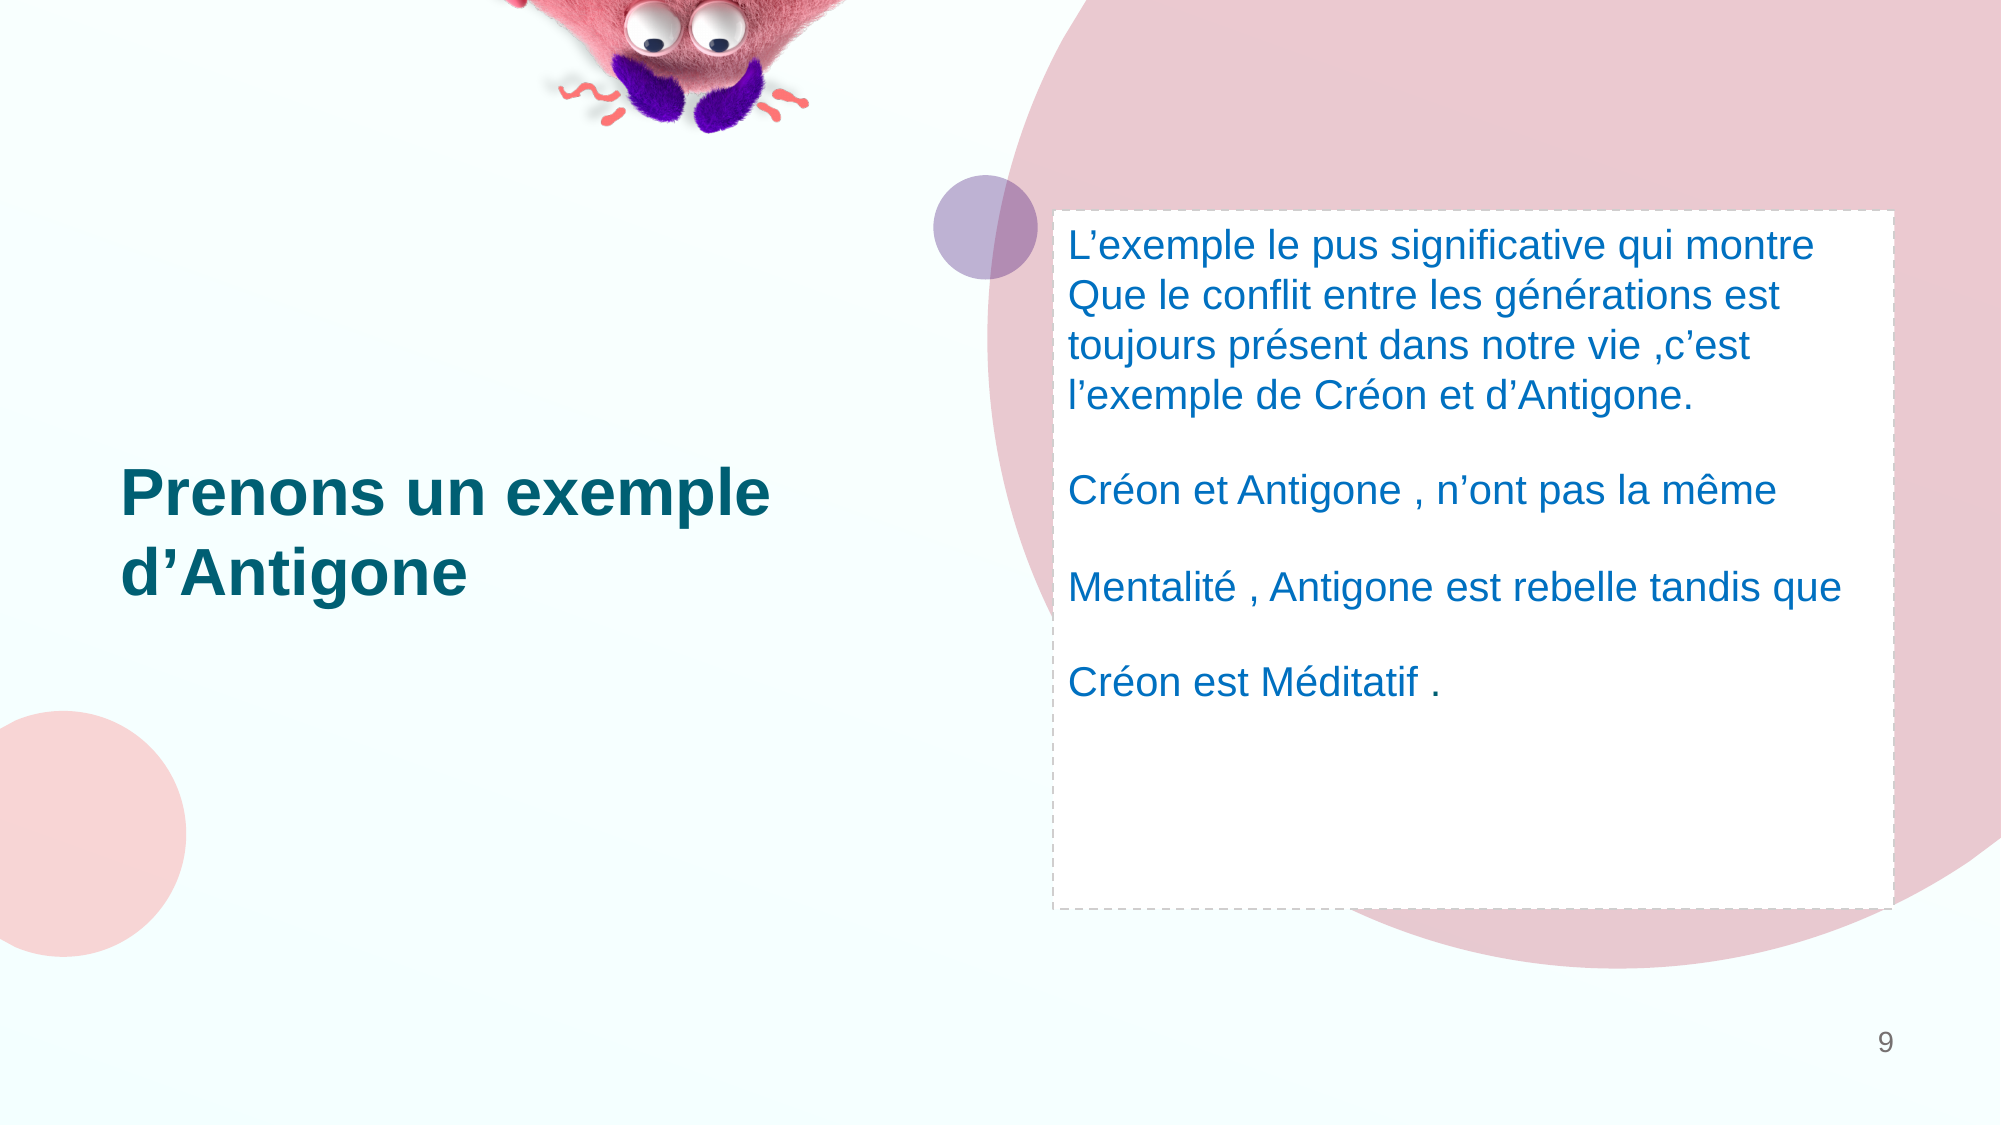

L’exemple le pus significative qui montre Que le conflit entre les générations est toujours présent dans notre vie ,c’est l’exemple de Créon et d’Antigone.
Créon et Antigone , n’ont pas la même
Mentalité , Antigone est rebelle tandis que
Créon est Méditatif .
# Prenons un exemple d’Antigone

9